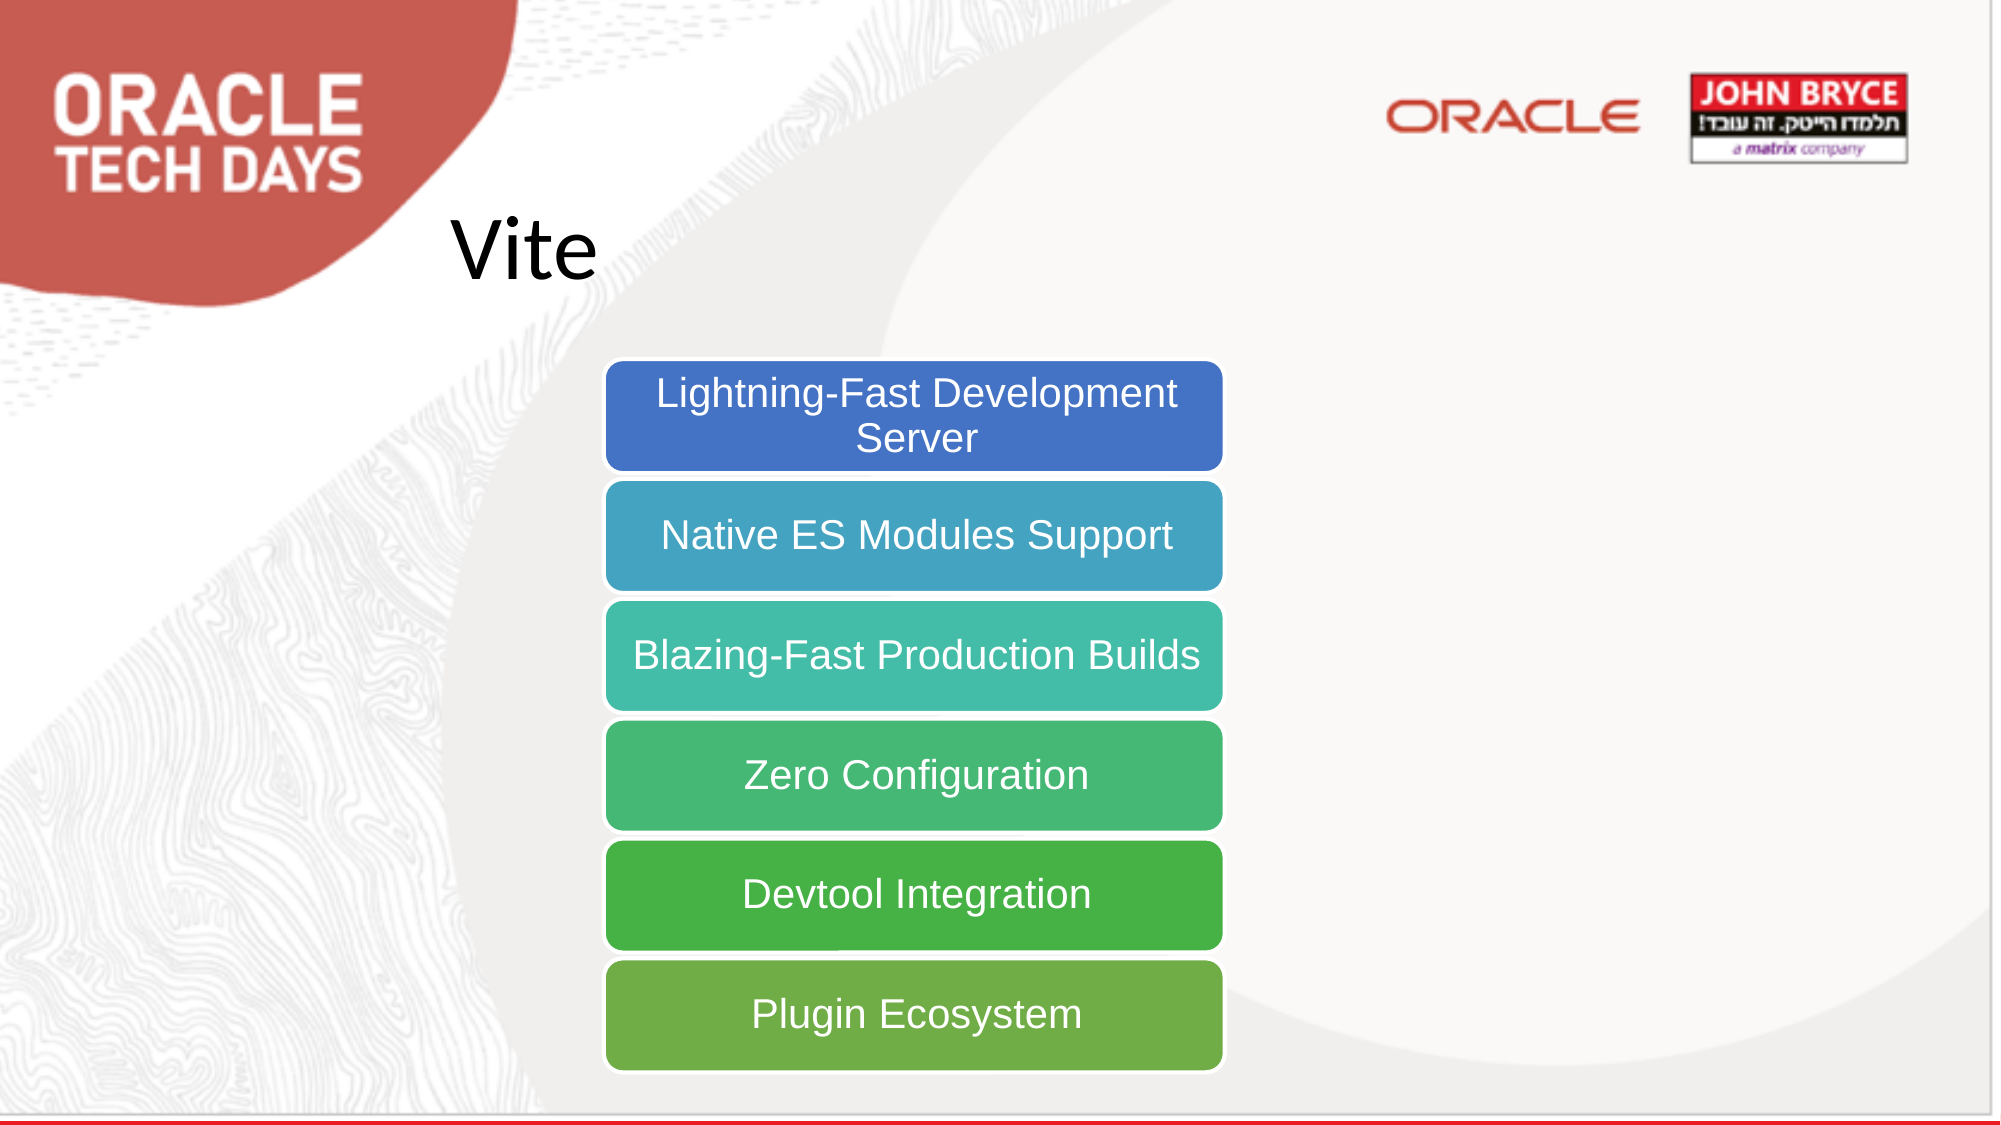

# Vite
Lightning-Fast Development Server
Native ES Modules Support
Blazing-Fast Production Builds
Zero Configuration
Devtool Integration
Plugin Ecosystem